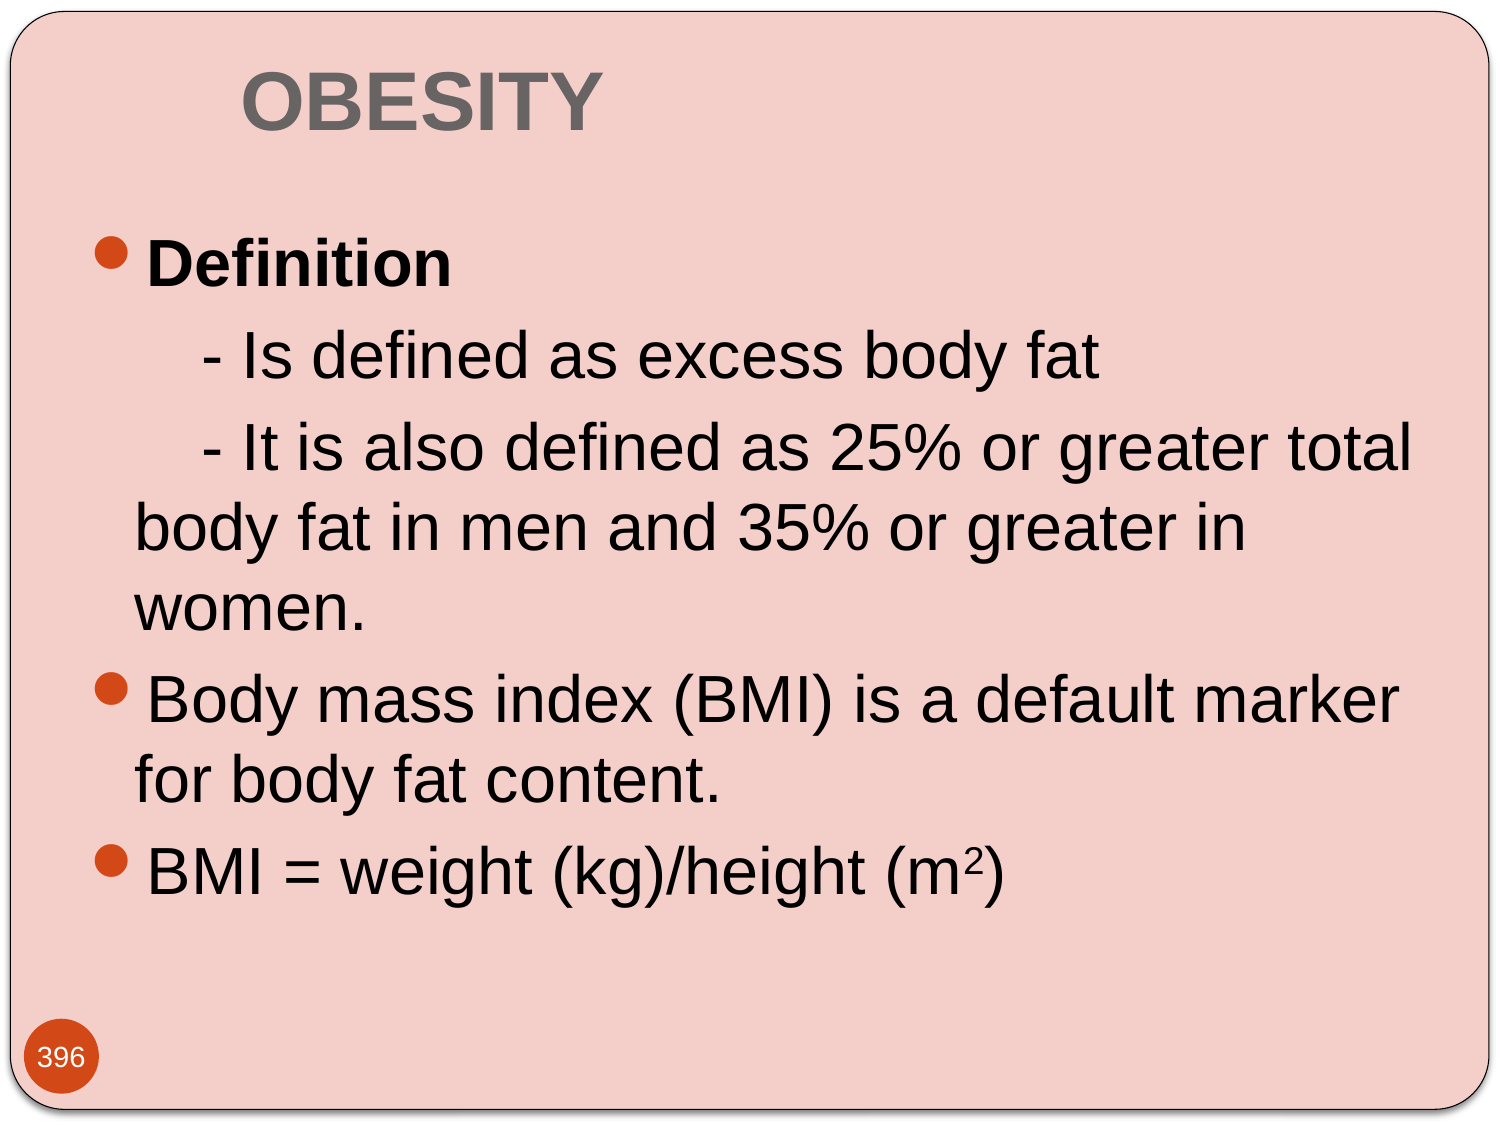

# OBESITY
Definition
      - Is defined as excess body fat
      - It is also defined as 25% or greater total body fat in men and 35% or greater in women.
Body mass index (BMI) is a default marker for body fat content.
BMI = weight (kg)/height (m2)

396